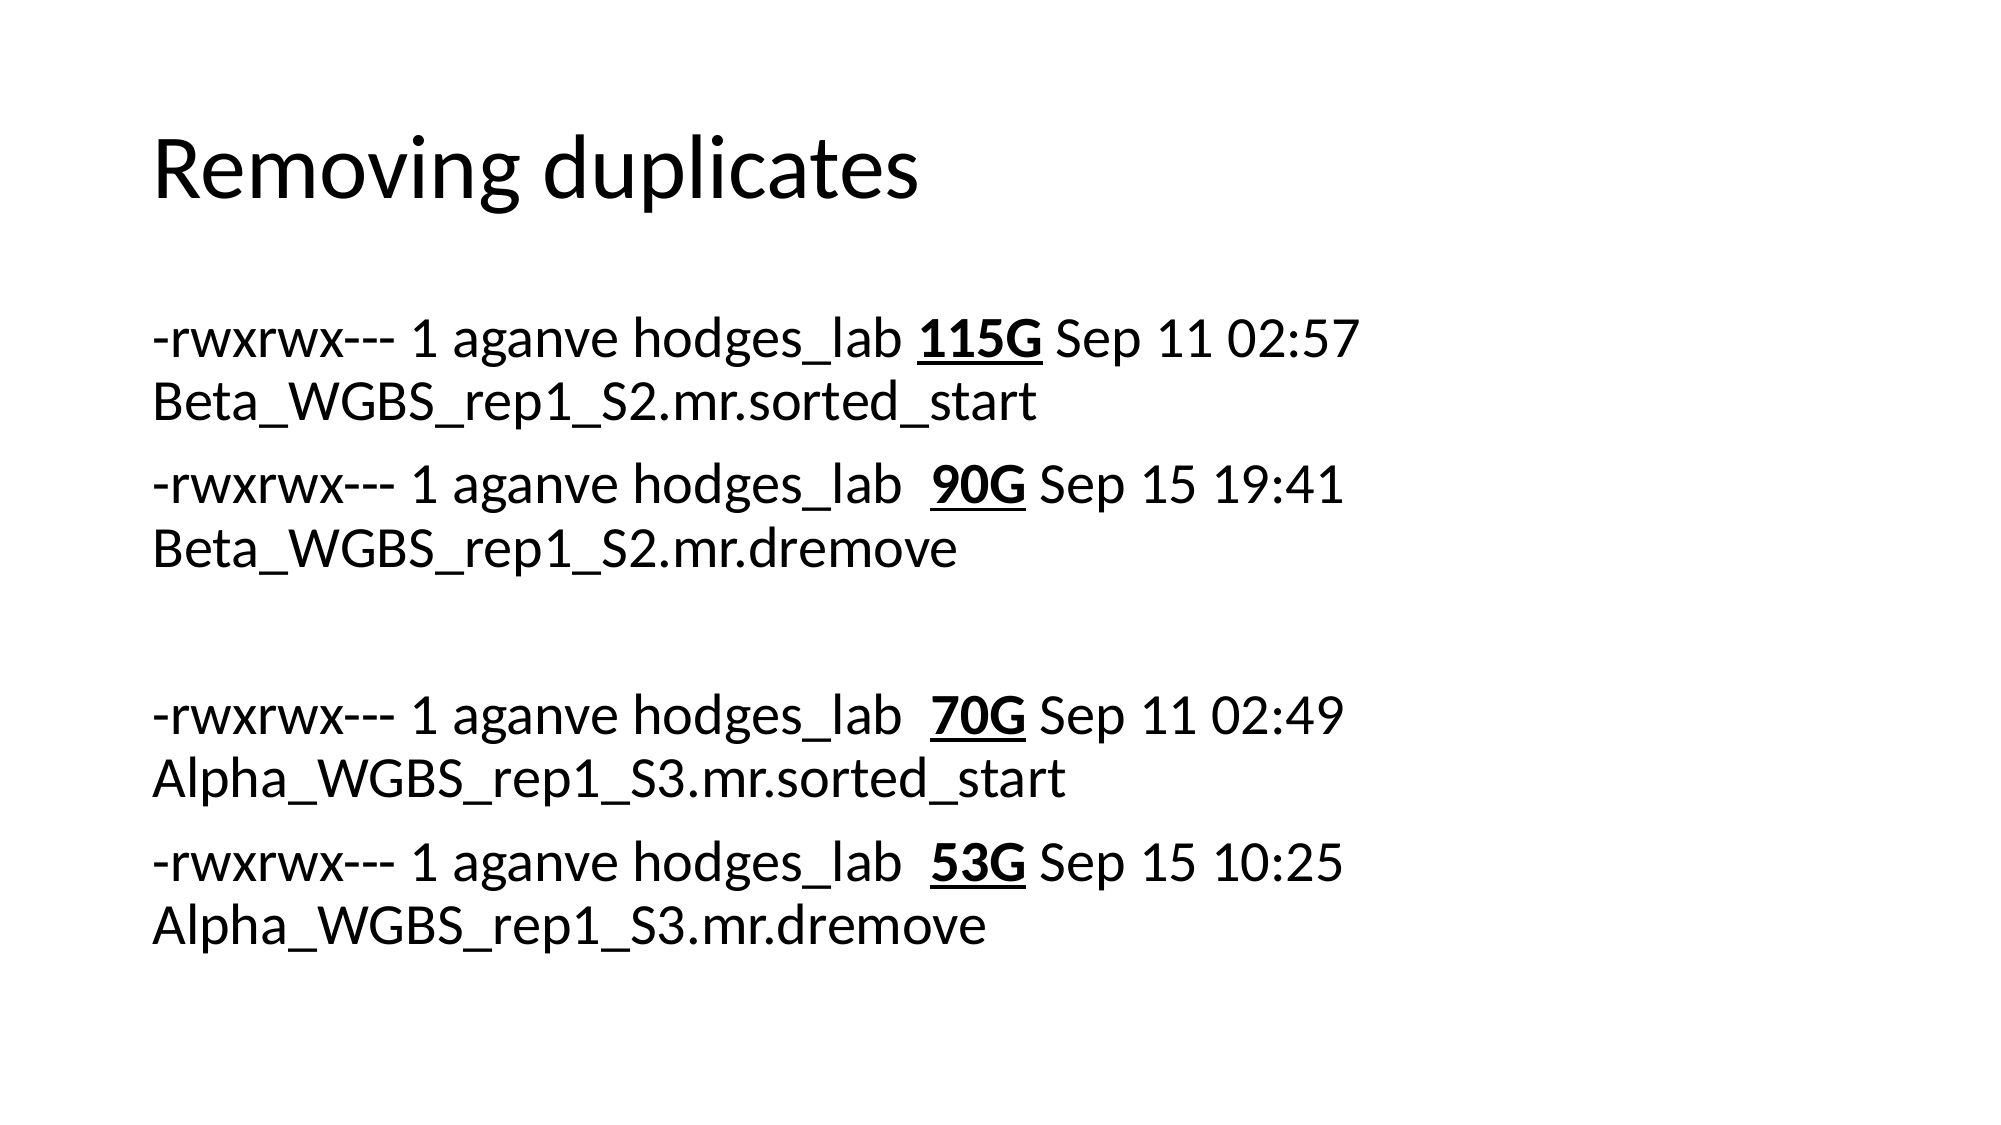

# Removing duplicates
-rwxrwx--- 1 aganve hodges_lab 115G Sep 11 02:57 Beta_WGBS_rep1_S2.mr.sorted_start
-rwxrwx--- 1 aganve hodges_lab  90G Sep 15 19:41 Beta_WGBS_rep1_S2.mr.dremove

-rwxrwx--- 1 aganve hodges_lab  70G Sep 11 02:49 Alpha_WGBS_rep1_S3.mr.sorted_start
-rwxrwx--- 1 aganve hodges_lab  53G Sep 15 10:25 Alpha_WGBS_rep1_S3.mr.dremove